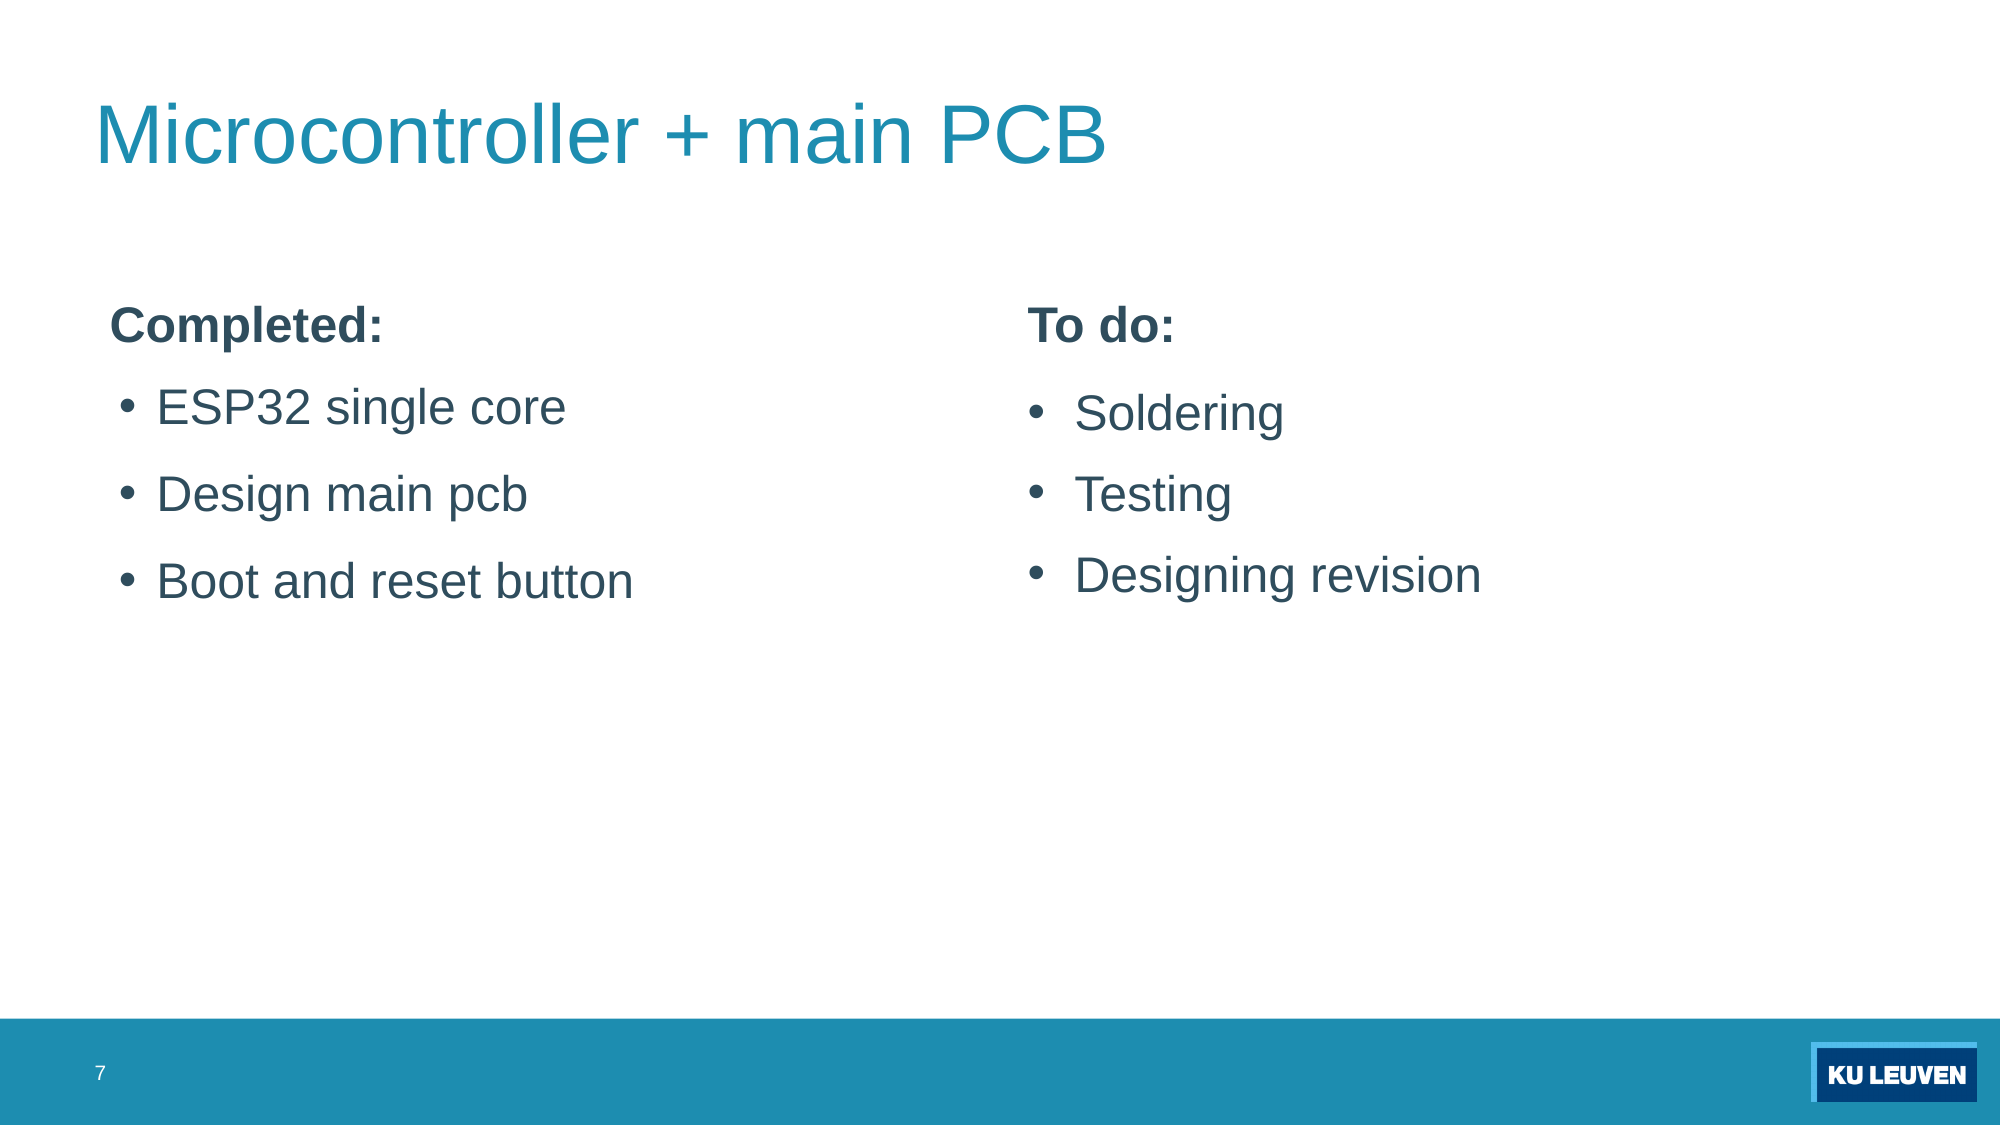

# Microcontroller + main PCB
Completed:
To do:
ESP32 single core
Design main pcb
Boot and reset button

Soldering
Testing
Designing revision
7